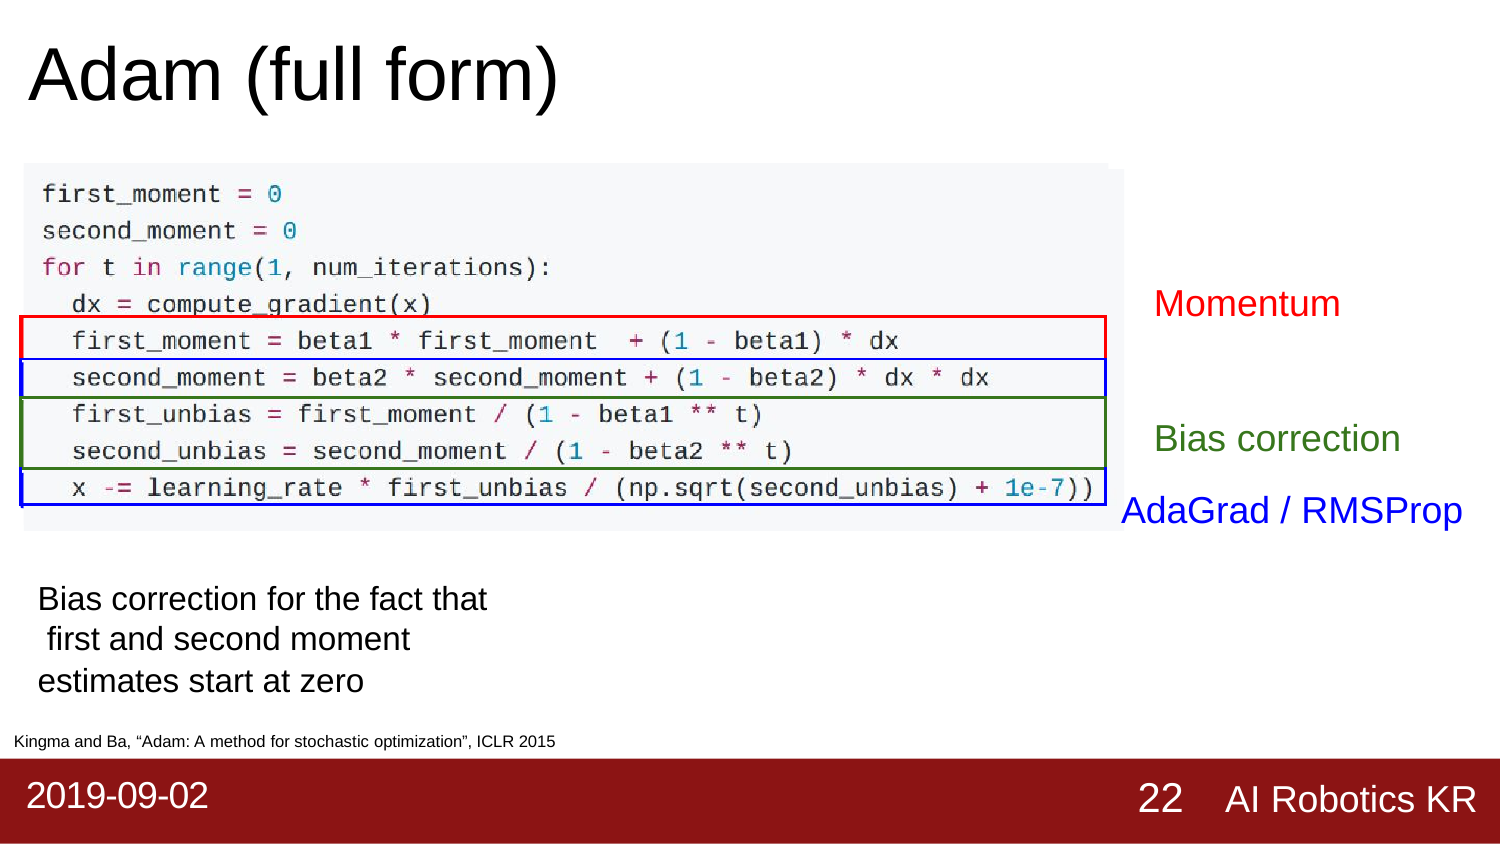

# Adam (full form)

Momentum
|  |
| --- |
|  |
|  |
|  |
Bias correction
AdaGrad / RMSProp
Bias correction for the fact that  first and second moment
estimates start at zero
Kingma and Ba, “Adam: A method for stochastic optimization”, ICLR 2015
AI Robotics KR
2019-09-02
22